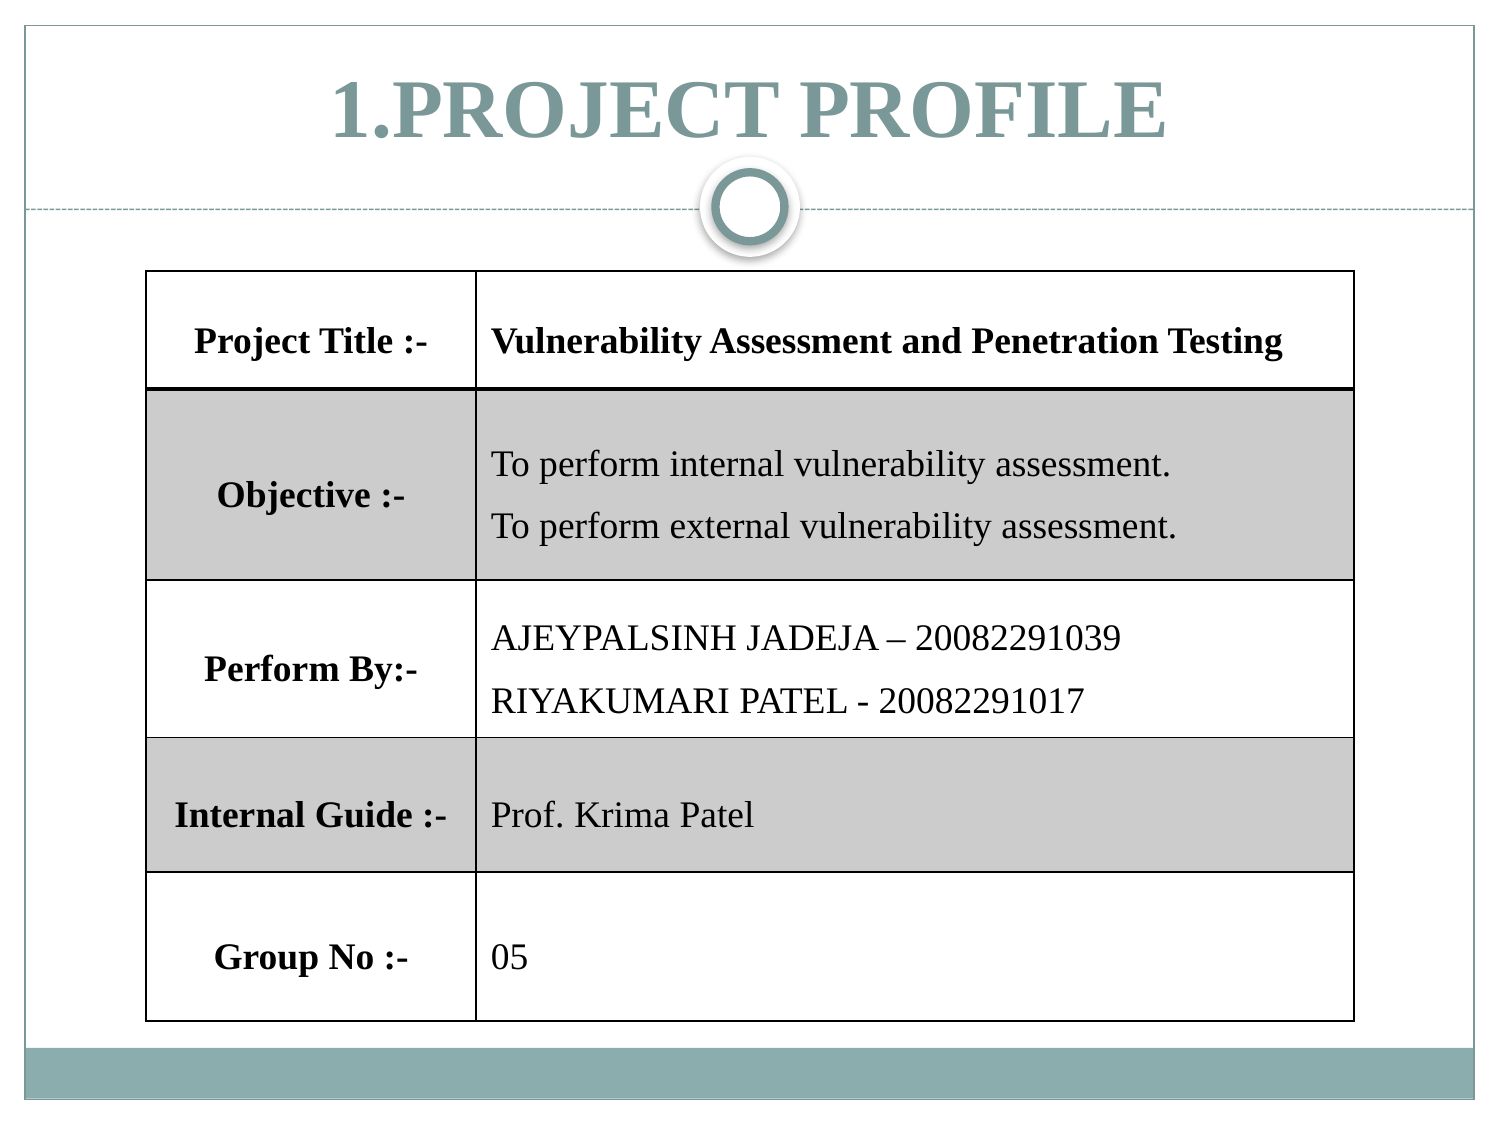

# 1.PROJECT PROFILE
| Project Title :- | Vulnerability Assessment and Penetration Testing |
| --- | --- |
| Objective :- | To perform internal vulnerability assessment.  To perform external vulnerability assessment. |
| Perform By:- | AJEYPALSINH JADEJA – 20082291039 RIYAKUMARI PATEL - 20082291017 |
| Internal Guide :- | Prof. Krima Patel |
| Group No :- | 05 |